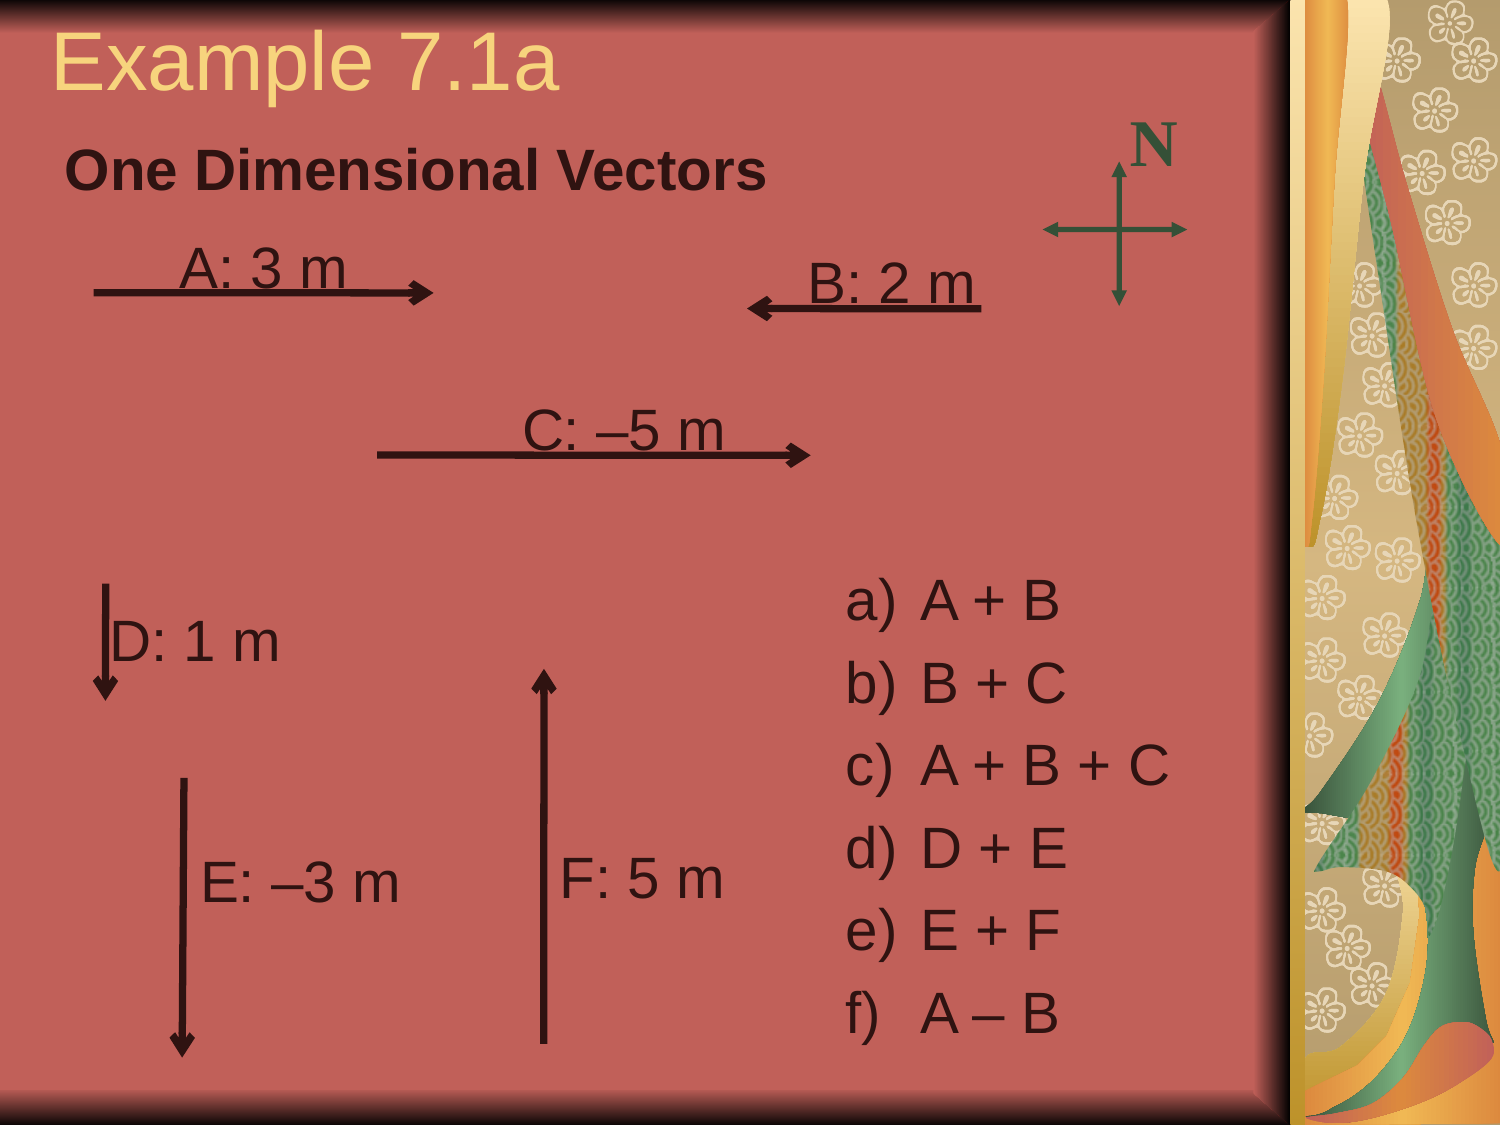

Example 7.1a
N

One Dimensional Vectors
A: 3 m
B: 2 m
C: –5 m
A + B
B + C
A + B + C
D + E
E + F
A – B
D: 1 m
F: 5 m
E: –3 m